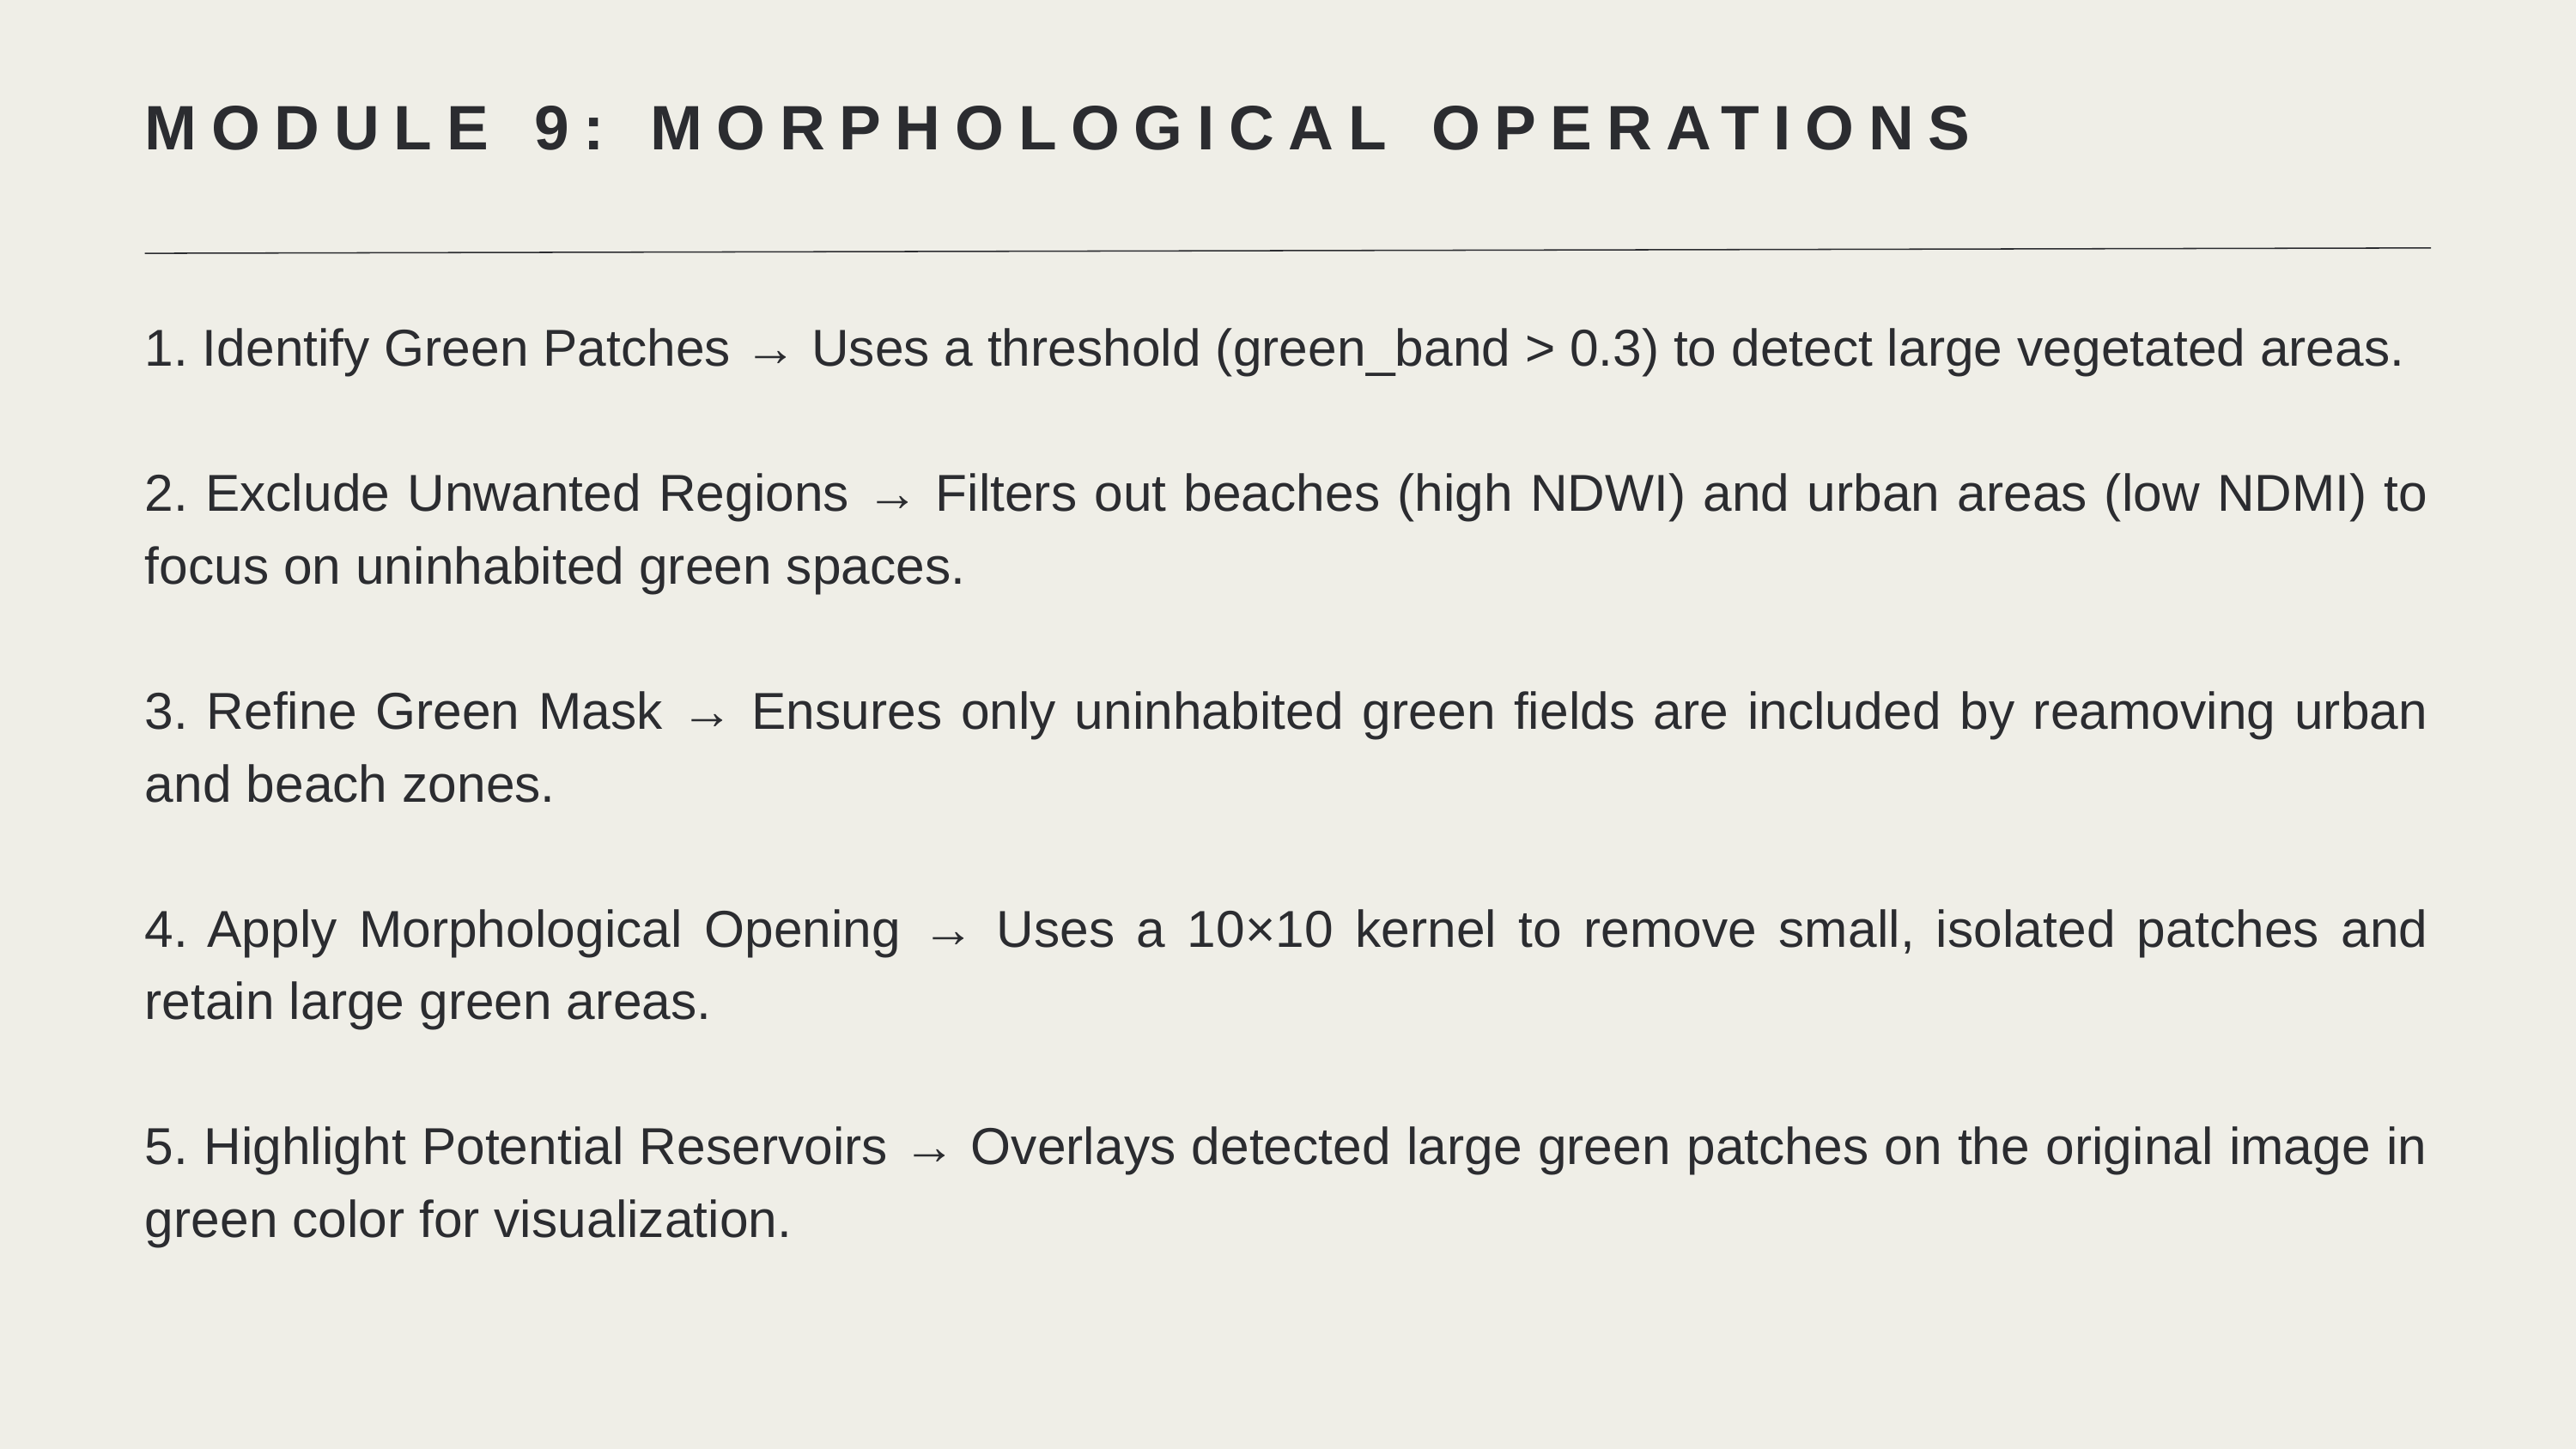

MODULE 9: MORPHOLOGICAL OPERATIONS

1. Identify Green Patches → Uses a threshold (green_band > 0.3) to detect large vegetated areas.

2. Exclude Unwanted Regions → Filters out beaches (high NDWI) and urban areas (low NDMI) to focus on uninhabited green spaces.

3. Refine Green Mask → Ensures only uninhabited green fields are included by reamoving urban and beach zones.

4. Apply Morphological Opening → Uses a 10×10 kernel to remove small, isolated patches and retain large green areas.

5. Highlight Potential Reservoirs → Overlays detected large green patches on the original image in green color for visualization.